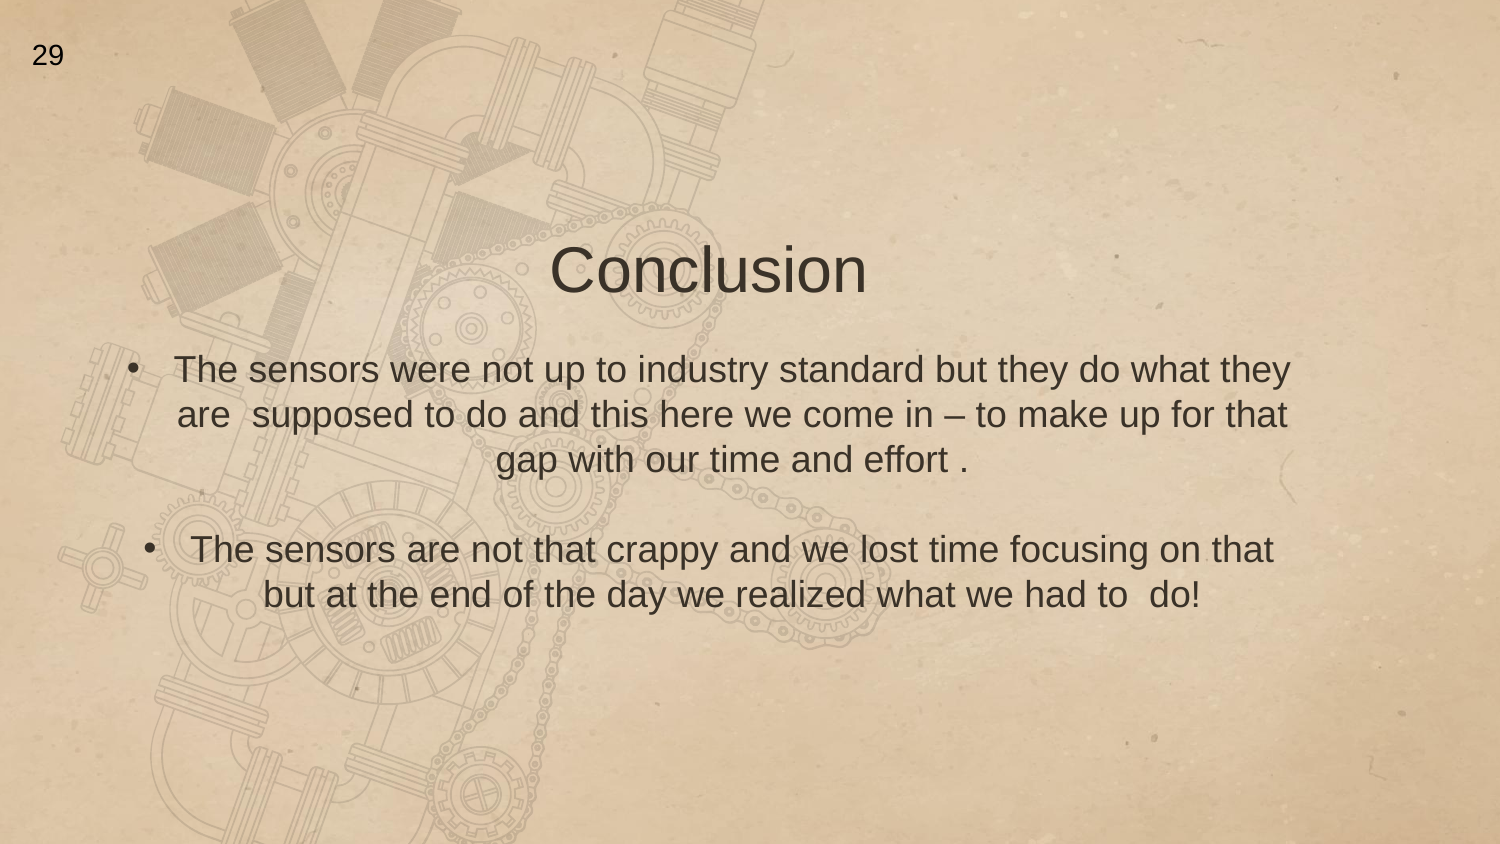

29
Conclusion
The sensors were not up to industry standard but they do what they are  supposed to do and this here we come in – to make up for that gap with our time and effort .

The sensors are not that crappy and we lost time focusing on that but at the end of the day we realized what we had to  do!